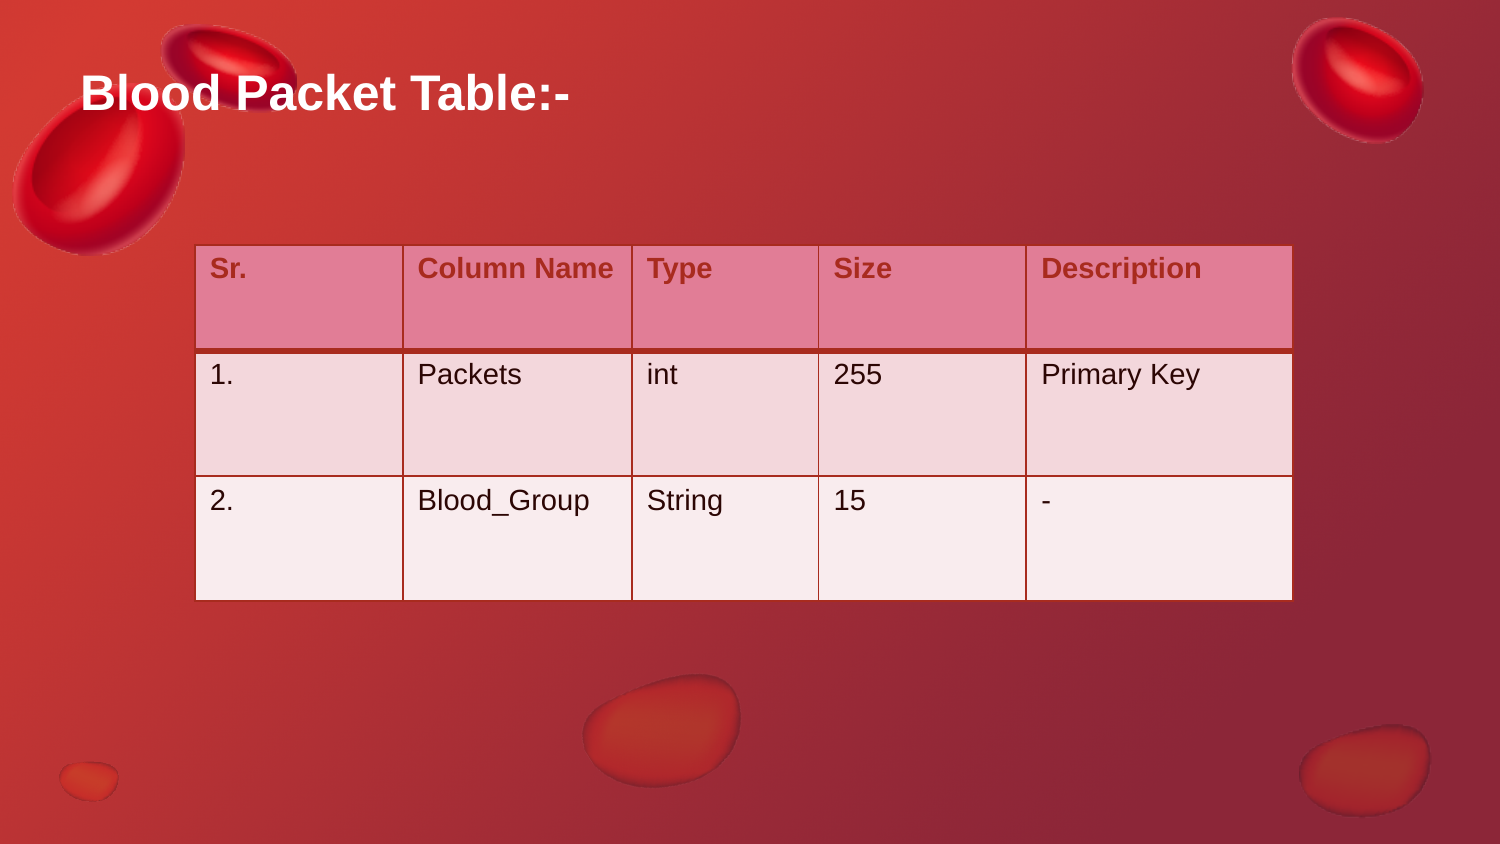

# Blood Packet Table:-
| Sr. | Column Name | Type | Size | Description |
| --- | --- | --- | --- | --- |
| 1. | Packets | int | 255 | Primary Key |
| 2. | Blood\_Group | String | 15 | - |